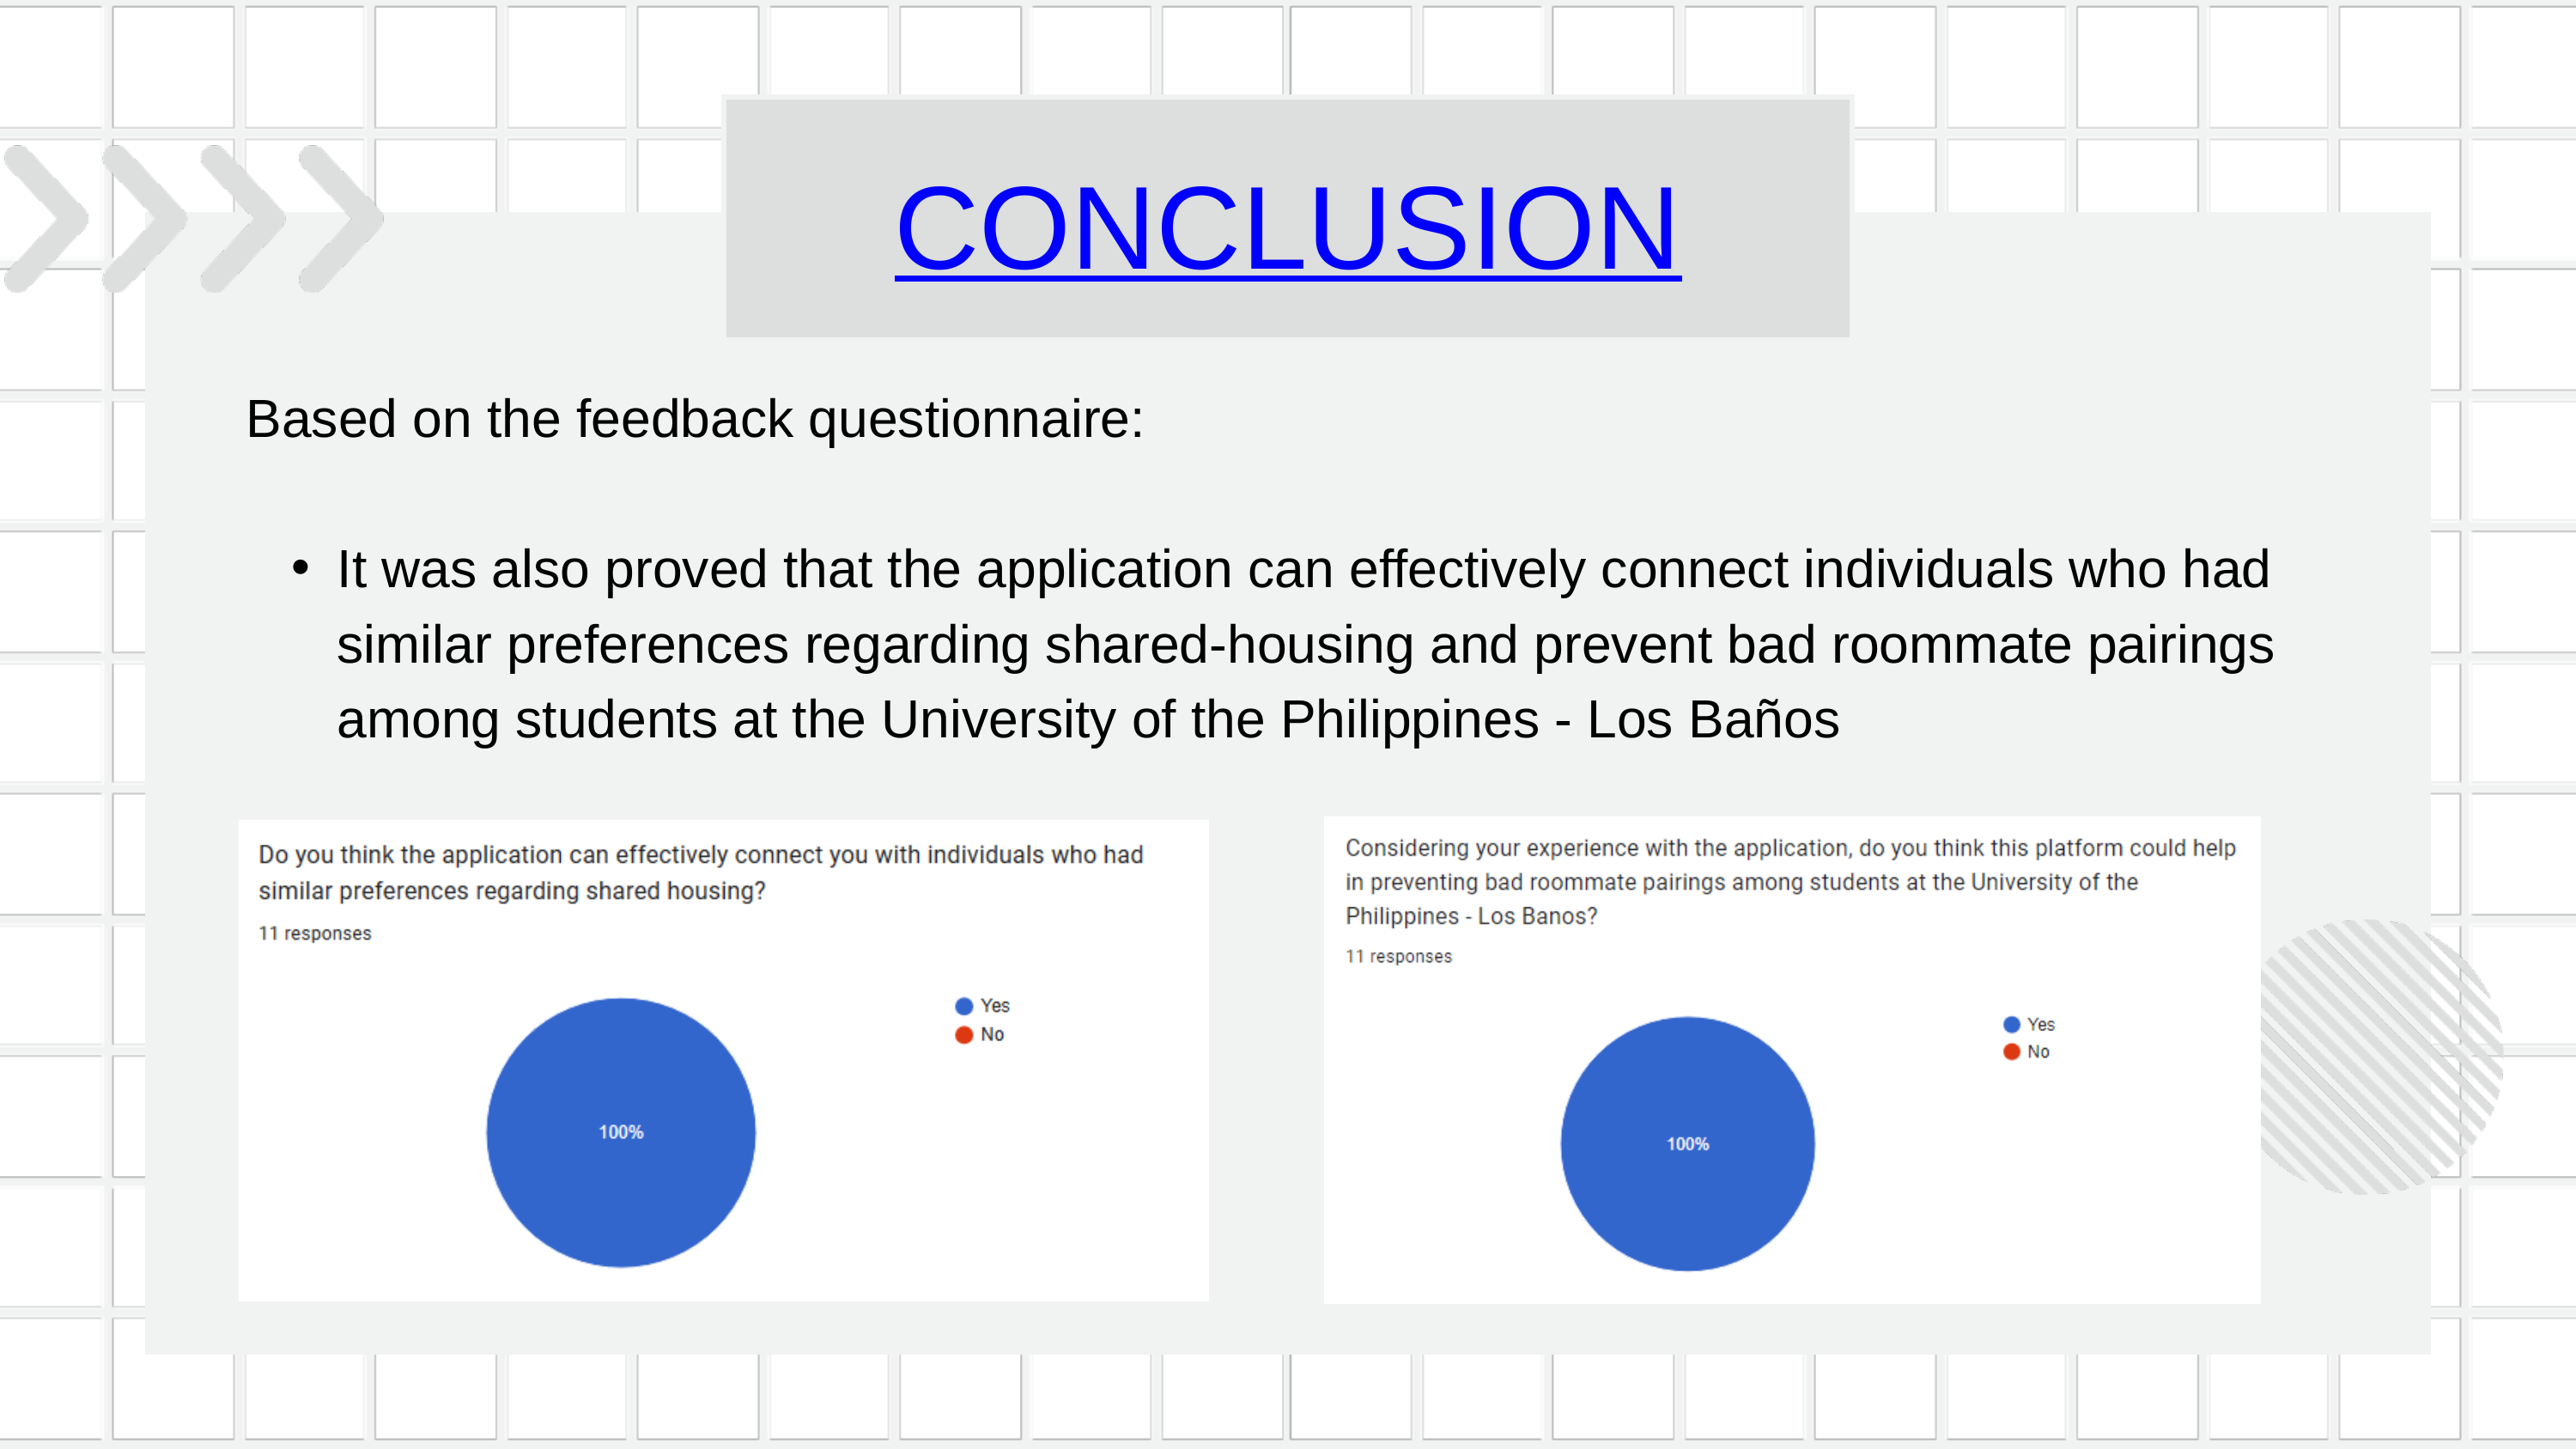

CONCLUSION

Based on the feedback questionnaire:

It was also proved that the application can effectively connect individuals who had similar preferences regarding shared-housing and prevent bad roommate pairings among students at the University of the Philippines - Los Baños